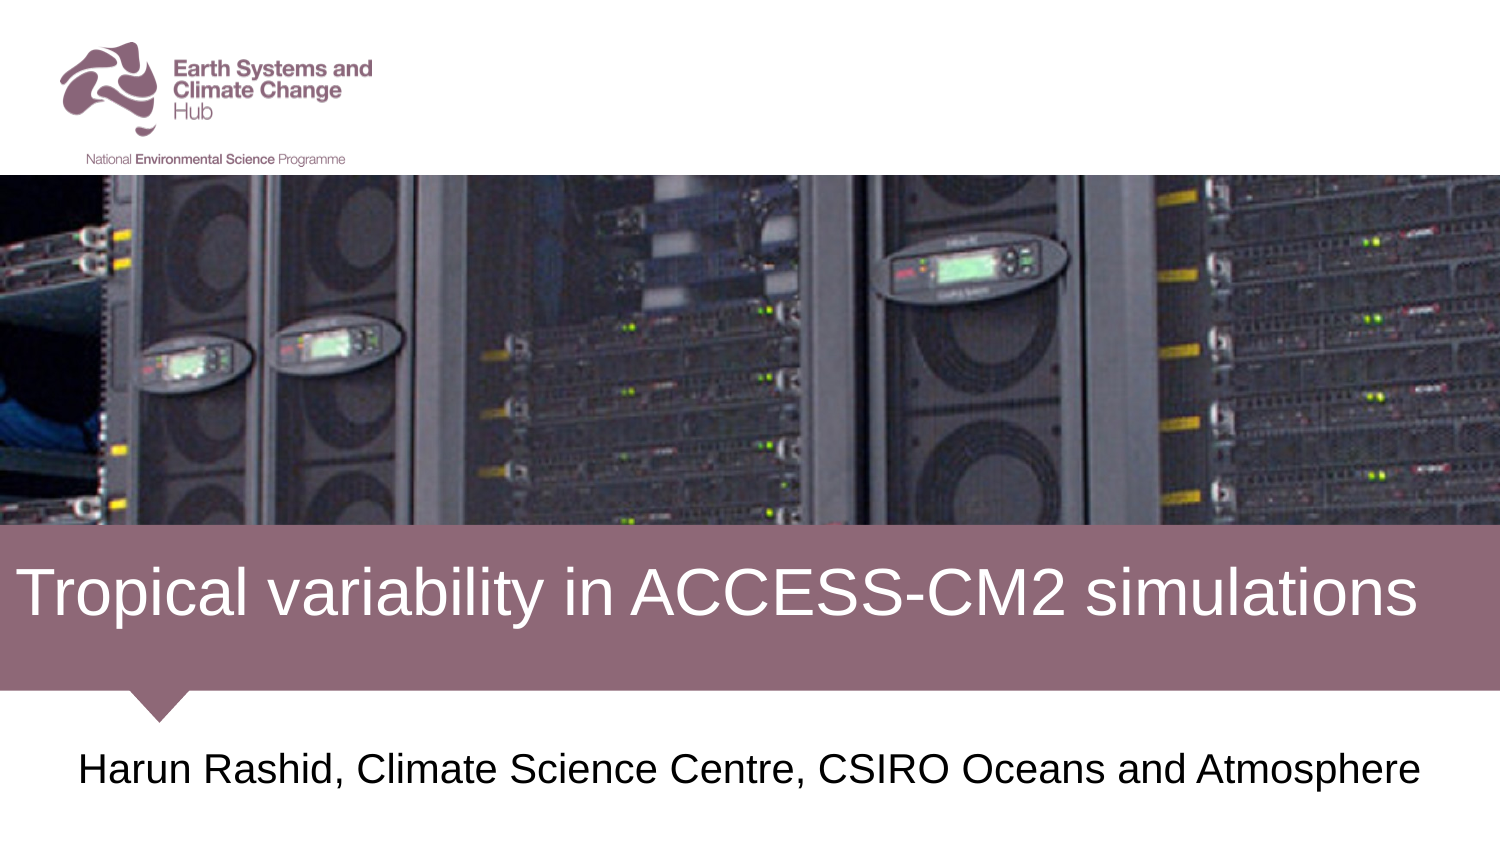

# Tropical variability in ACCESS-CM2 simulations
Harun Rashid, Climate Science Centre, CSIRO Oceans and Atmosphere